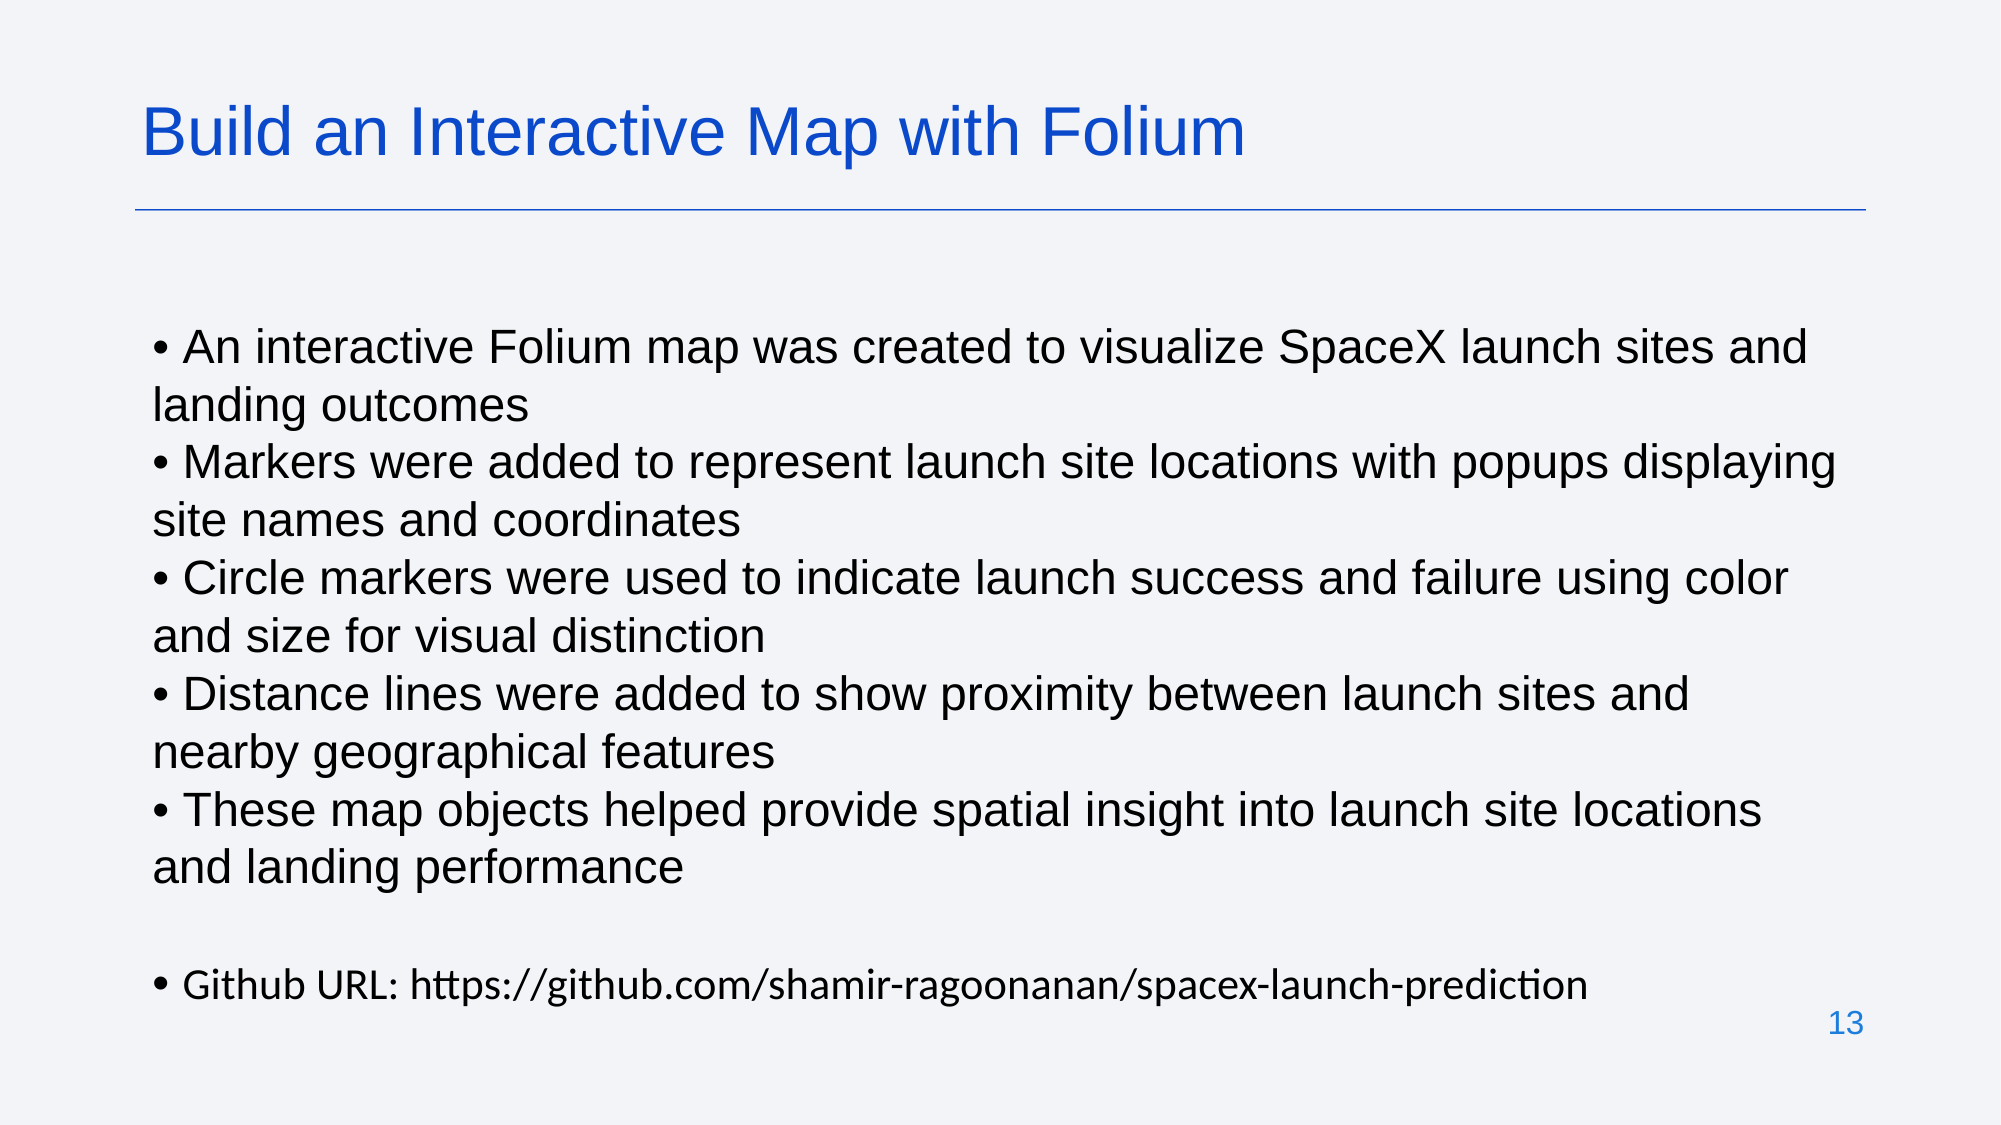

Build an Interactive Map with Folium
• An interactive Folium map was created to visualize SpaceX launch sites and landing outcomes
• Markers were added to represent launch site locations with popups displaying site names and coordinates
• Circle markers were used to indicate launch success and failure using color and size for visual distinction
• Distance lines were added to show proximity between launch sites and nearby geographical features
• These map objects helped provide spatial insight into launch site locations and landing performance

• Github URL: https://github.com/shamir-ragoonanan/spacex-launch-prediction

13